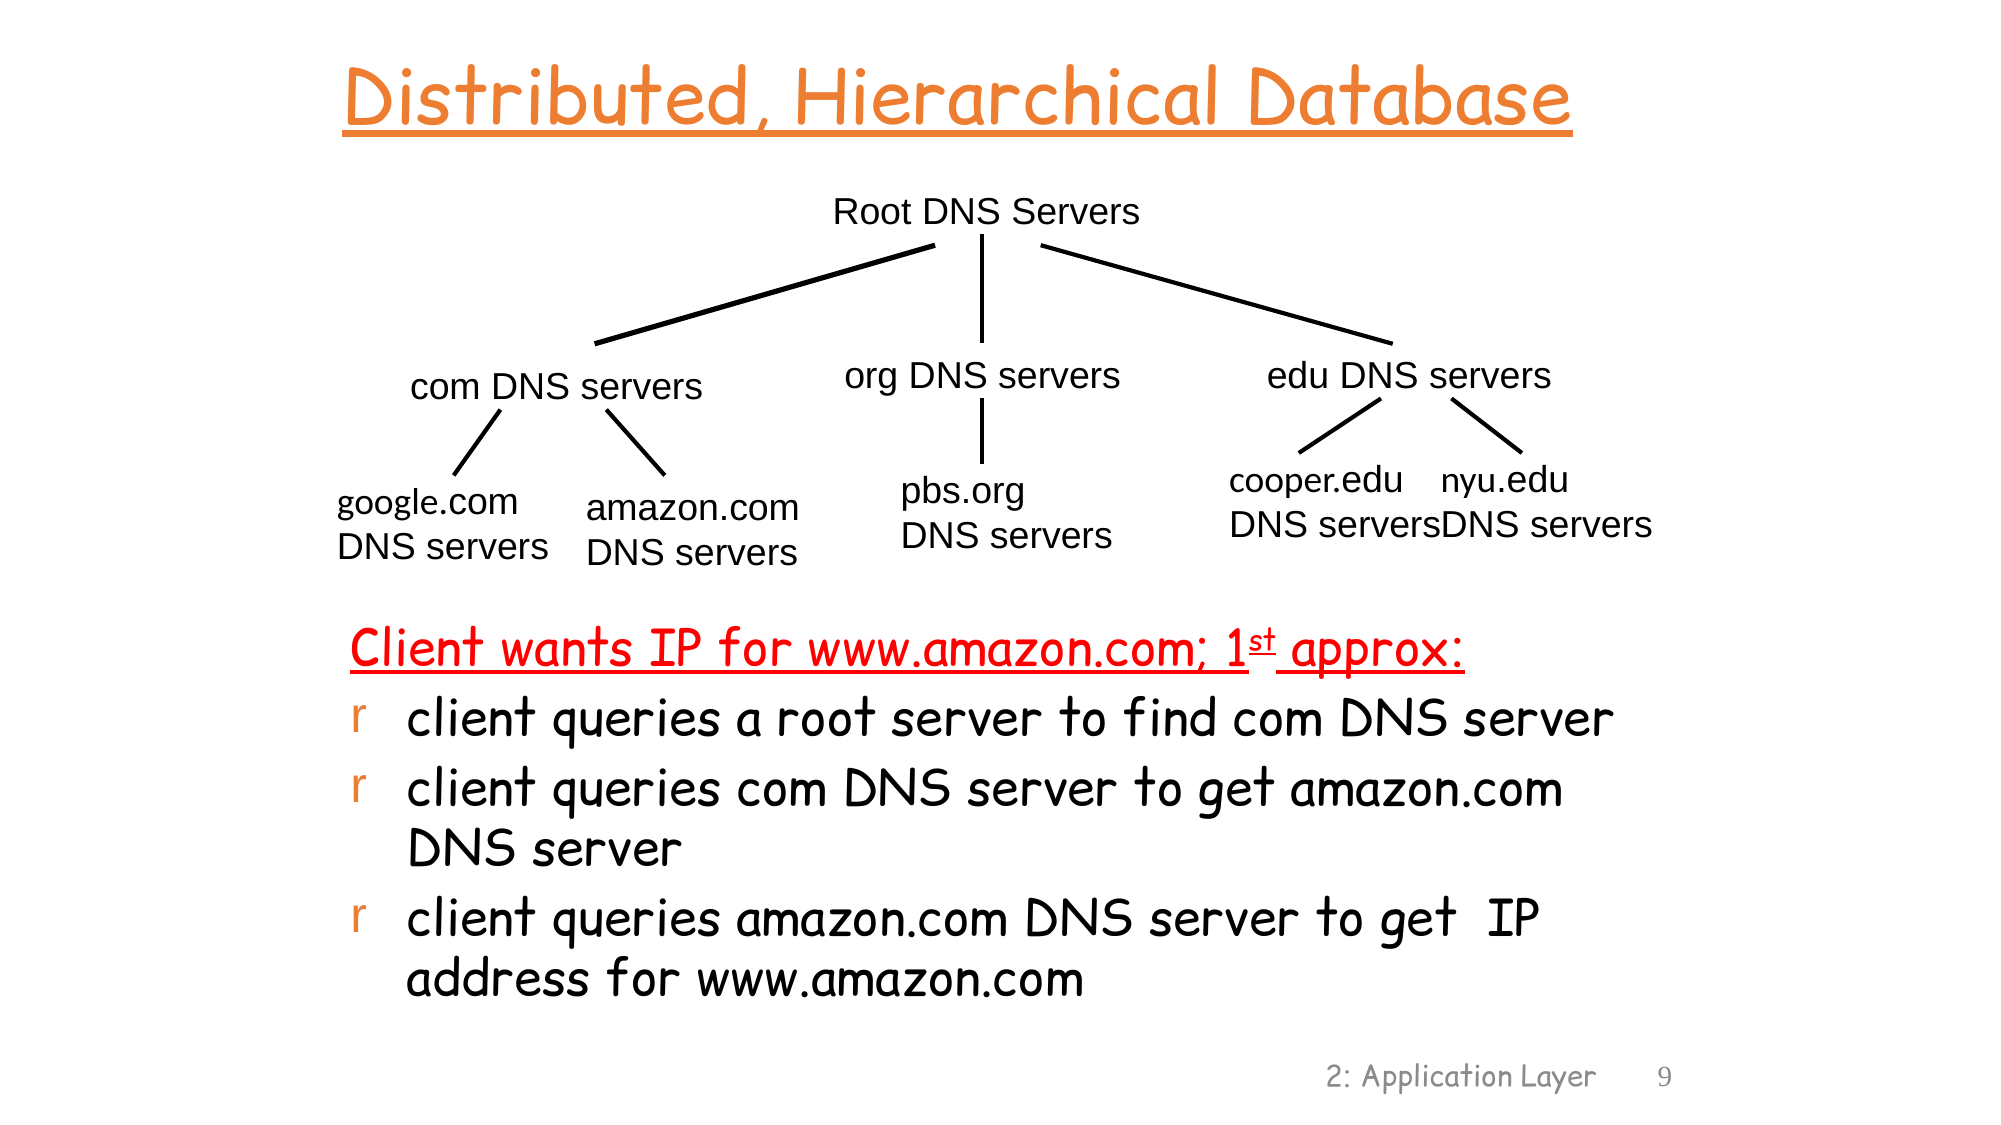

# Distributed, Hierarchical Database
Root DNS Servers
org DNS servers
edu DNS servers
com DNS servers
cooper.edu
DNS servers
nyu.edu
DNS servers
pbs.org
DNS servers
google.com
DNS servers
amazon.com
DNS servers
Client wants IP for www.amazon.com; 1st approx:
client queries a root server to find com DNS server
client queries com DNS server to get amazon.com DNS server
client queries amazon.com DNS server to get  IP address for www.amazon.com
2: Application Layer
9